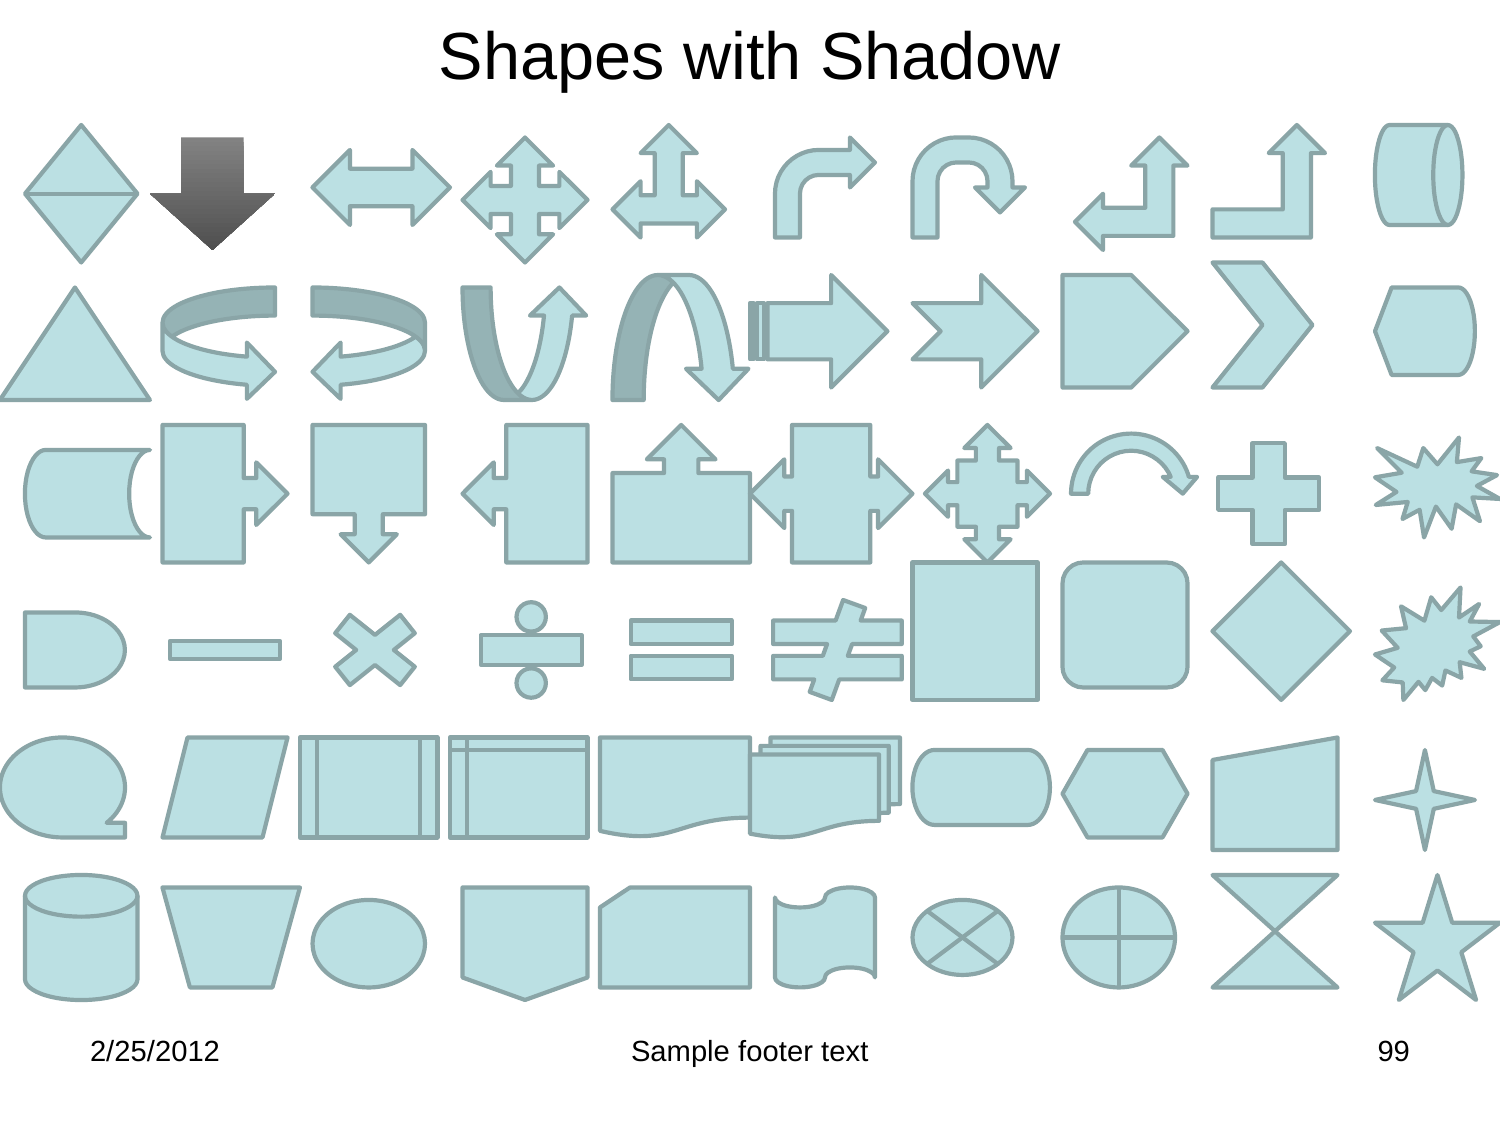

# Shapes with Shadow

2/25/2012
Sample footer text
99